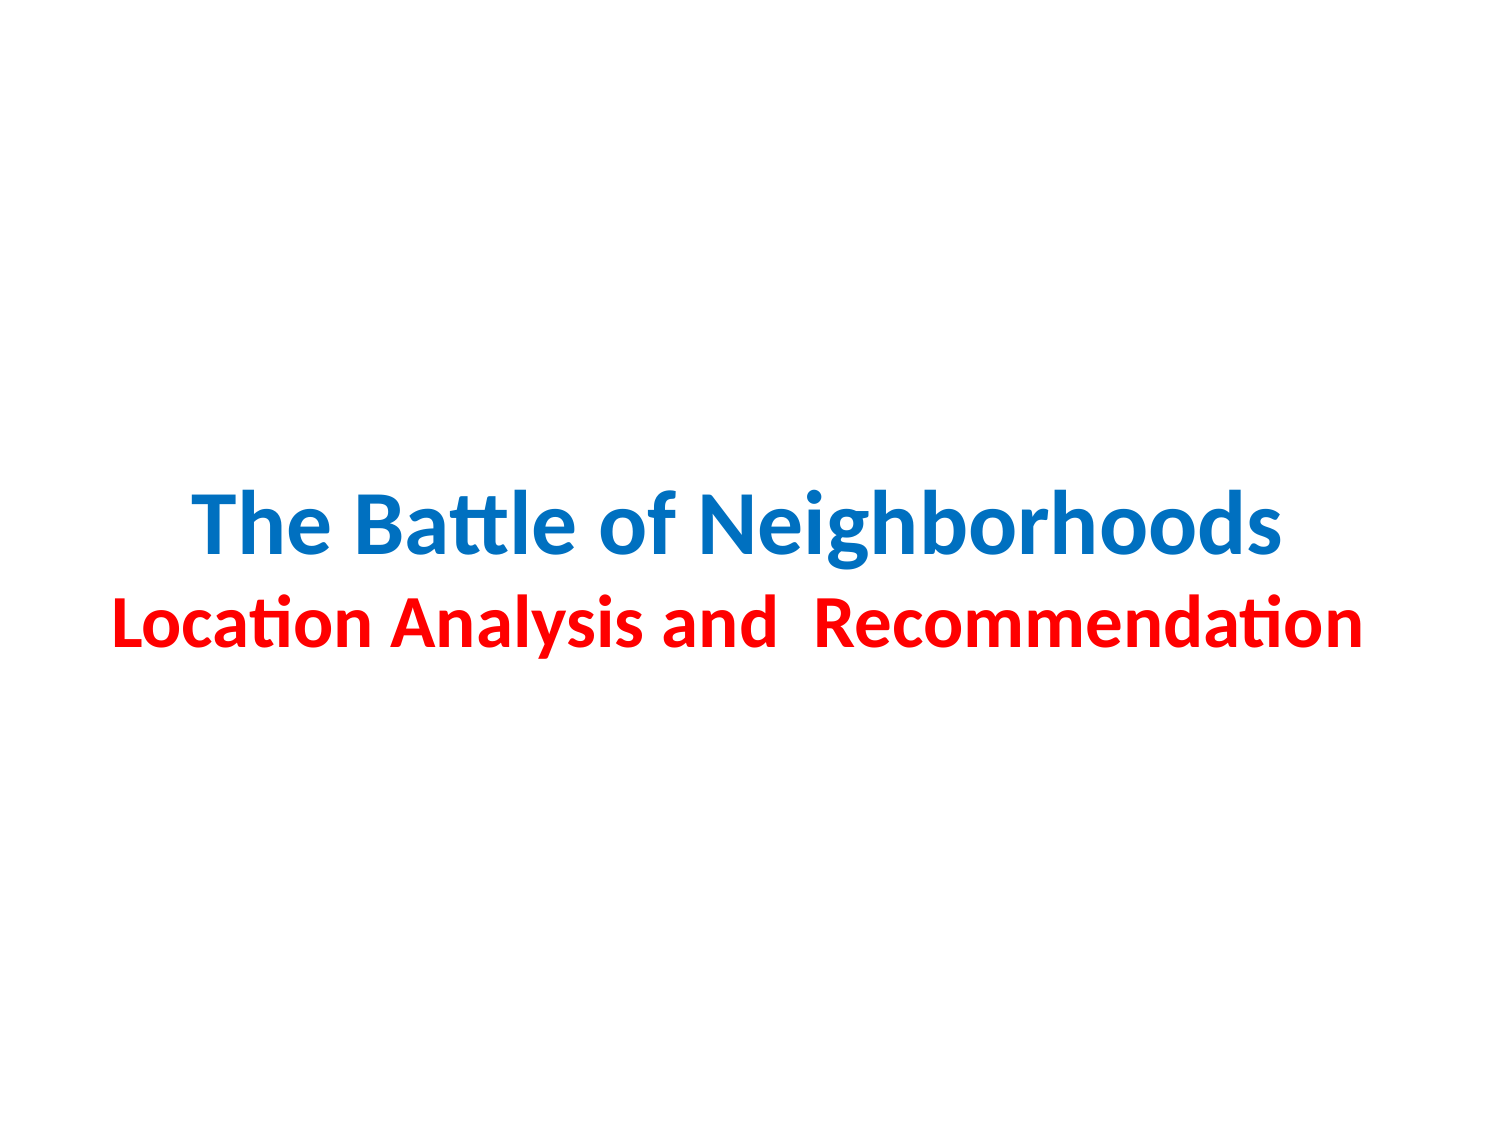

# The Battle of Neighborhoods Location Analysis and  Recommendation